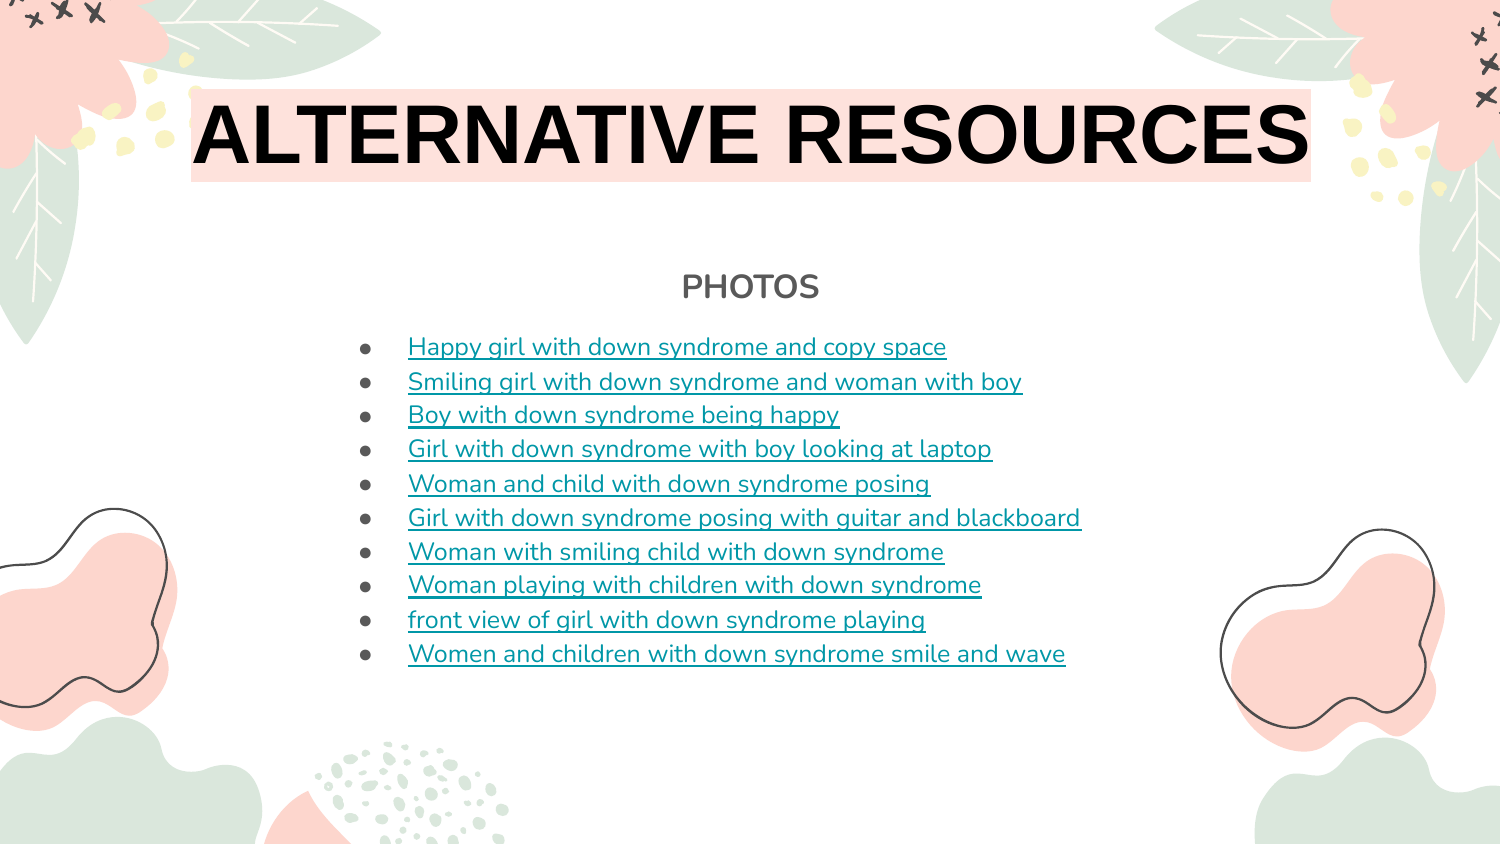

# ALTERNATIVE RESOURCES
PHOTOS
Happy girl with down syndrome and copy space
Smiling girl with down syndrome and woman with boy
Boy with down syndrome being happy
Girl with down syndrome with boy looking at laptop
Woman and child with down syndrome posing
Girl with down syndrome posing with guitar and blackboard
Woman with smiling child with down syndrome
Woman playing with children with down syndrome
front view of girl with down syndrome playing
Women and children with down syndrome smile and wave